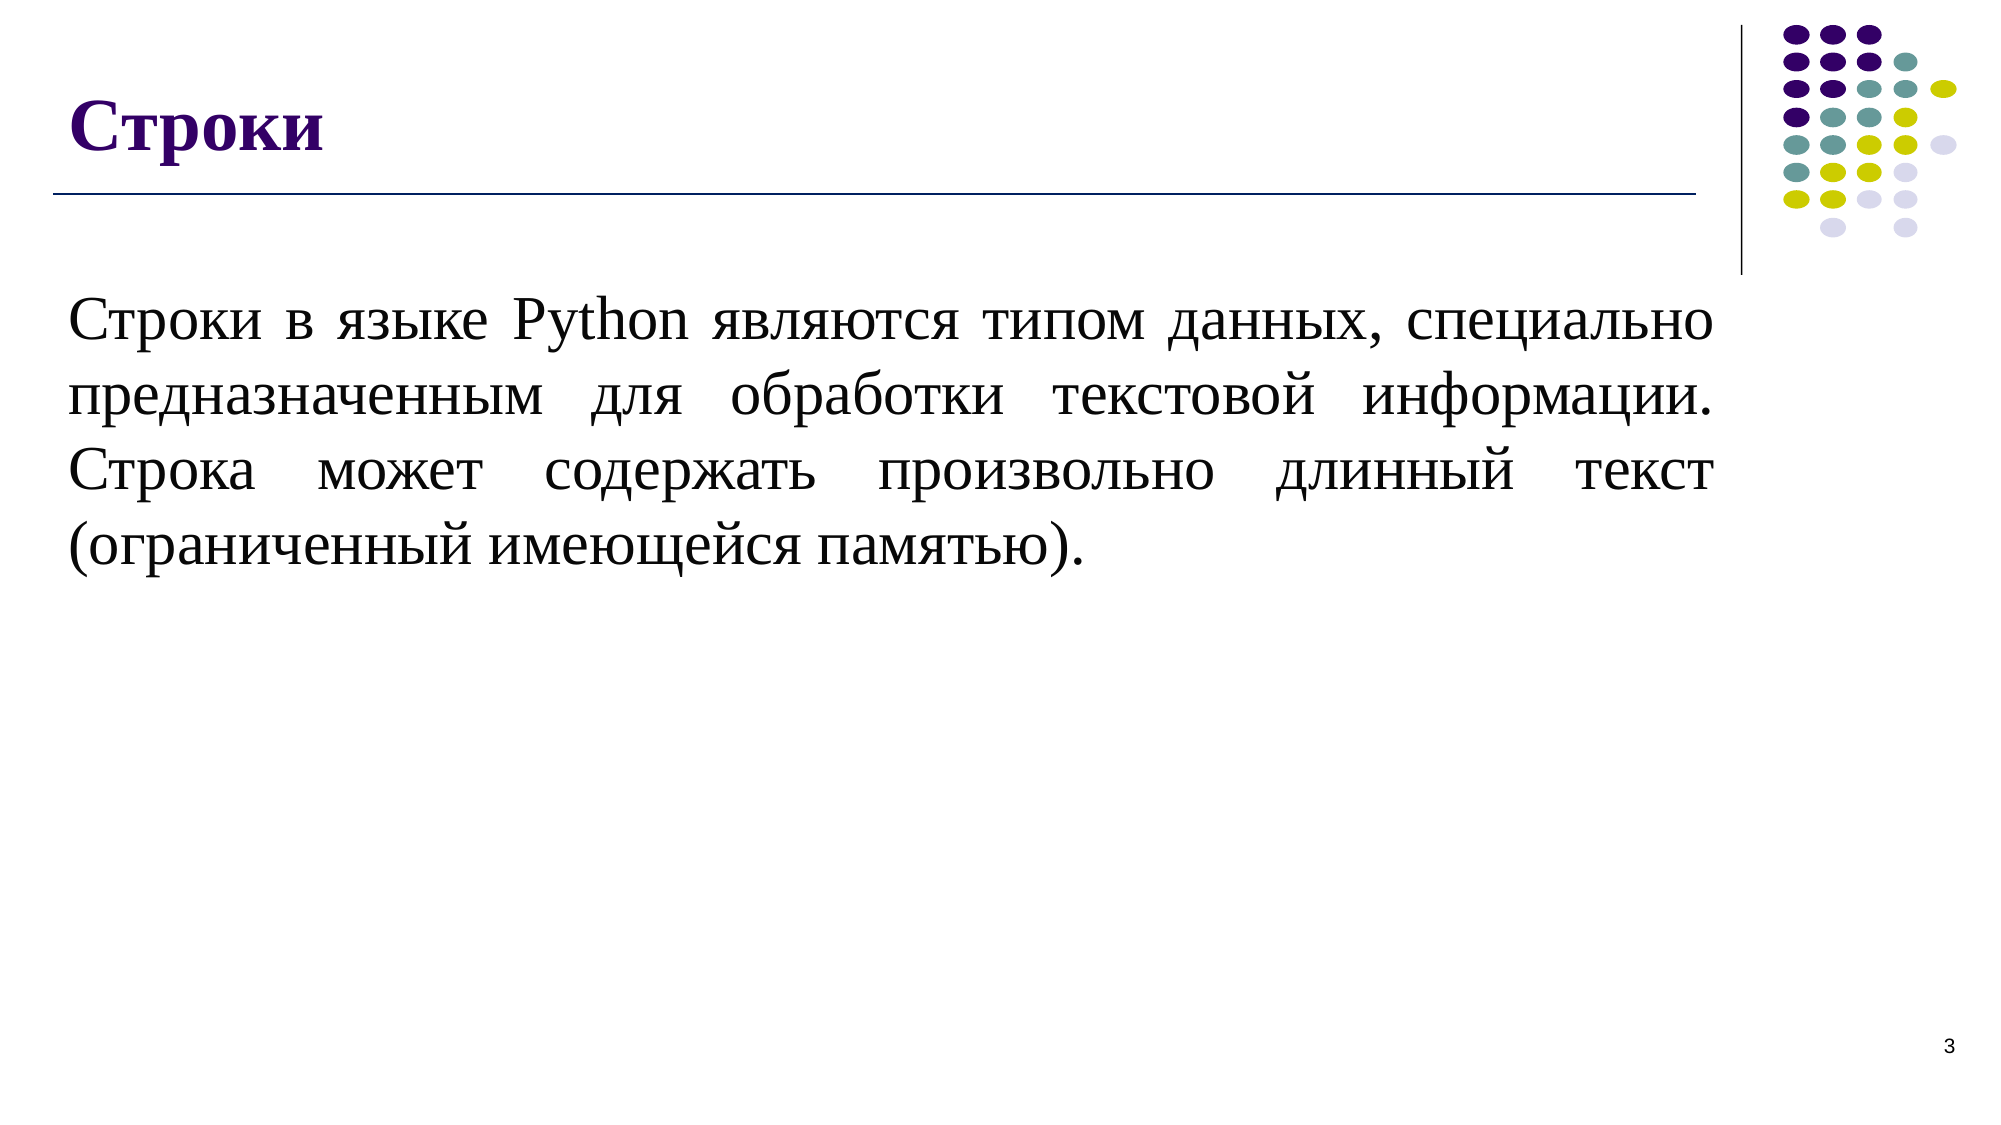

# Строки
Строки в языке Python являются типом данных, специально предназначенным для обработки текстовой информации. Строка может содержать произвольно длинный текст (ограниченный имеющейся памятью).
3